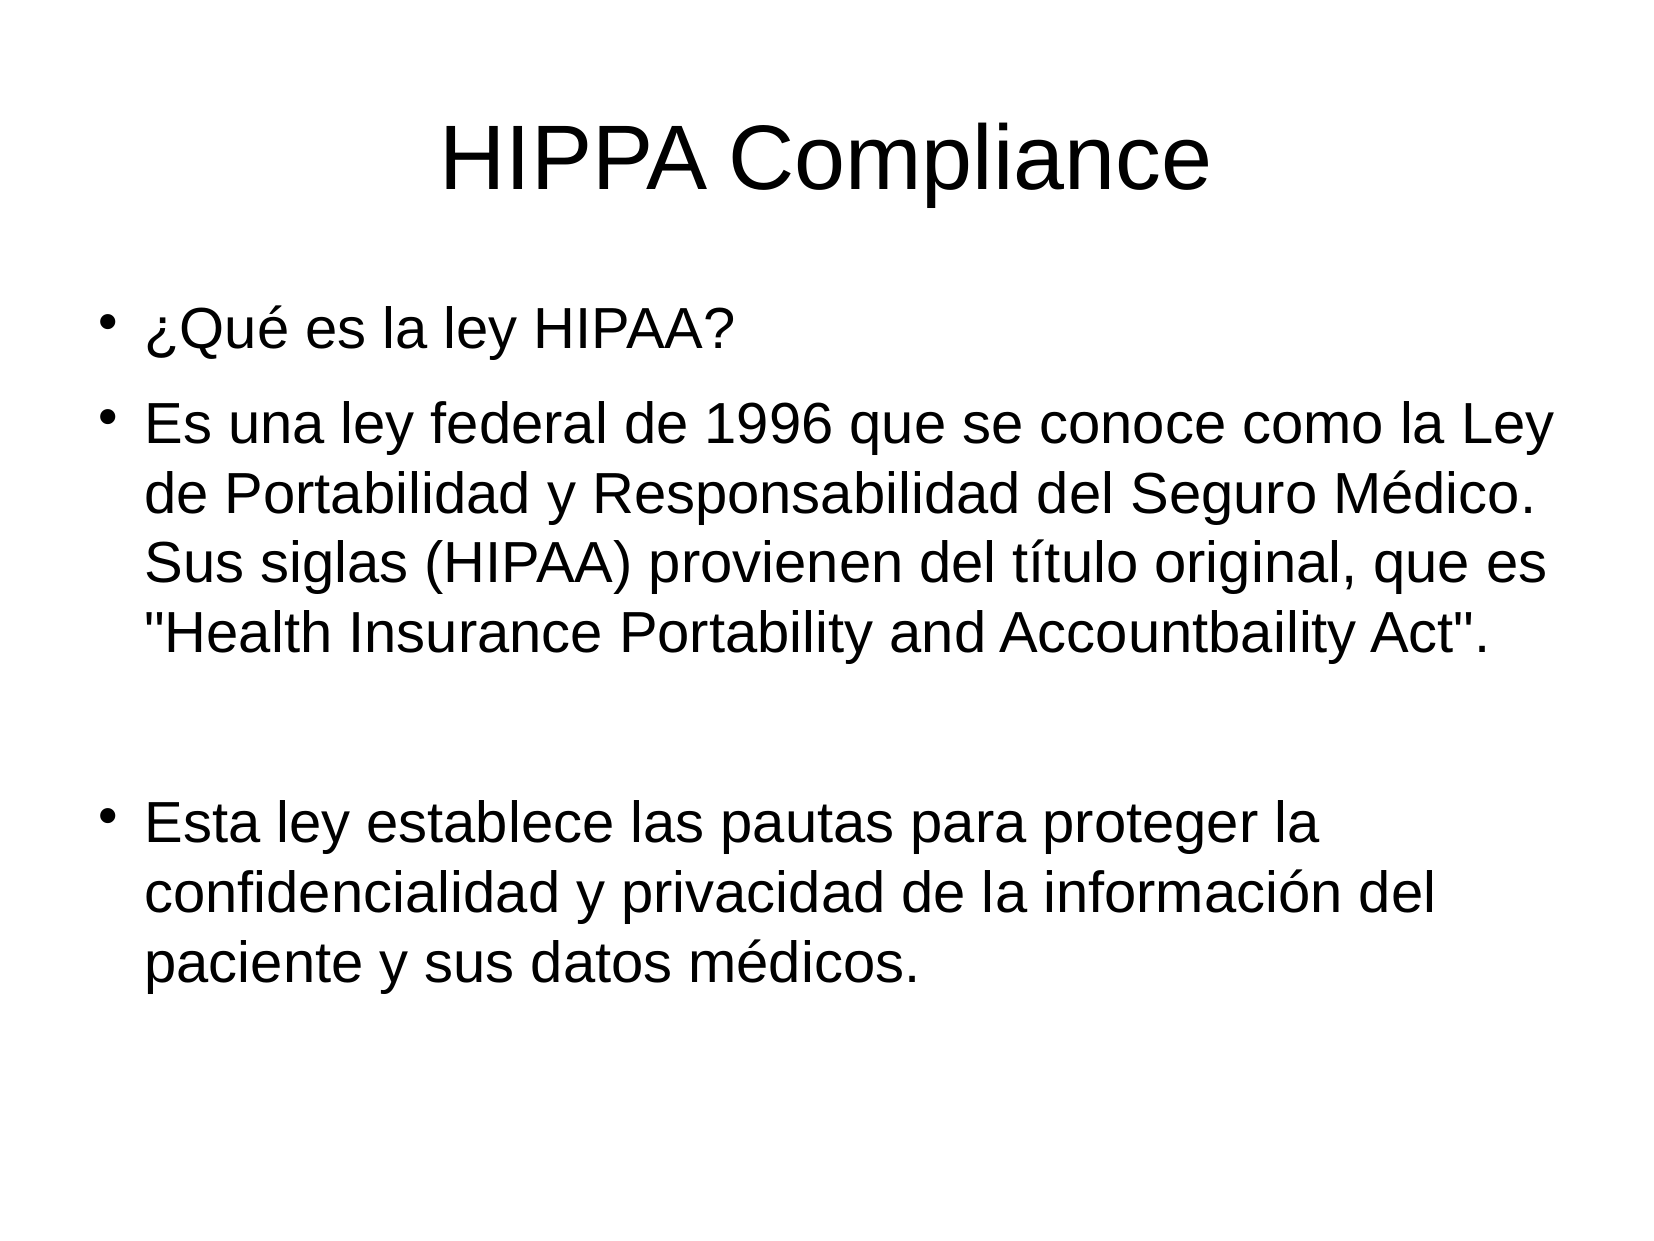

HIPPA Compliance
¿Qué es la ley HIPAA?
Es una ley federal de 1996 que se conoce como la Ley de Portabilidad y Responsabilidad del Seguro Médico. Sus siglas (HIPAA) provienen del título original, que es "Health Insurance Portability and Accountbaility Act".

Esta ley establece las pautas para proteger la confidencialidad y privacidad de la información del paciente y sus datos médicos.